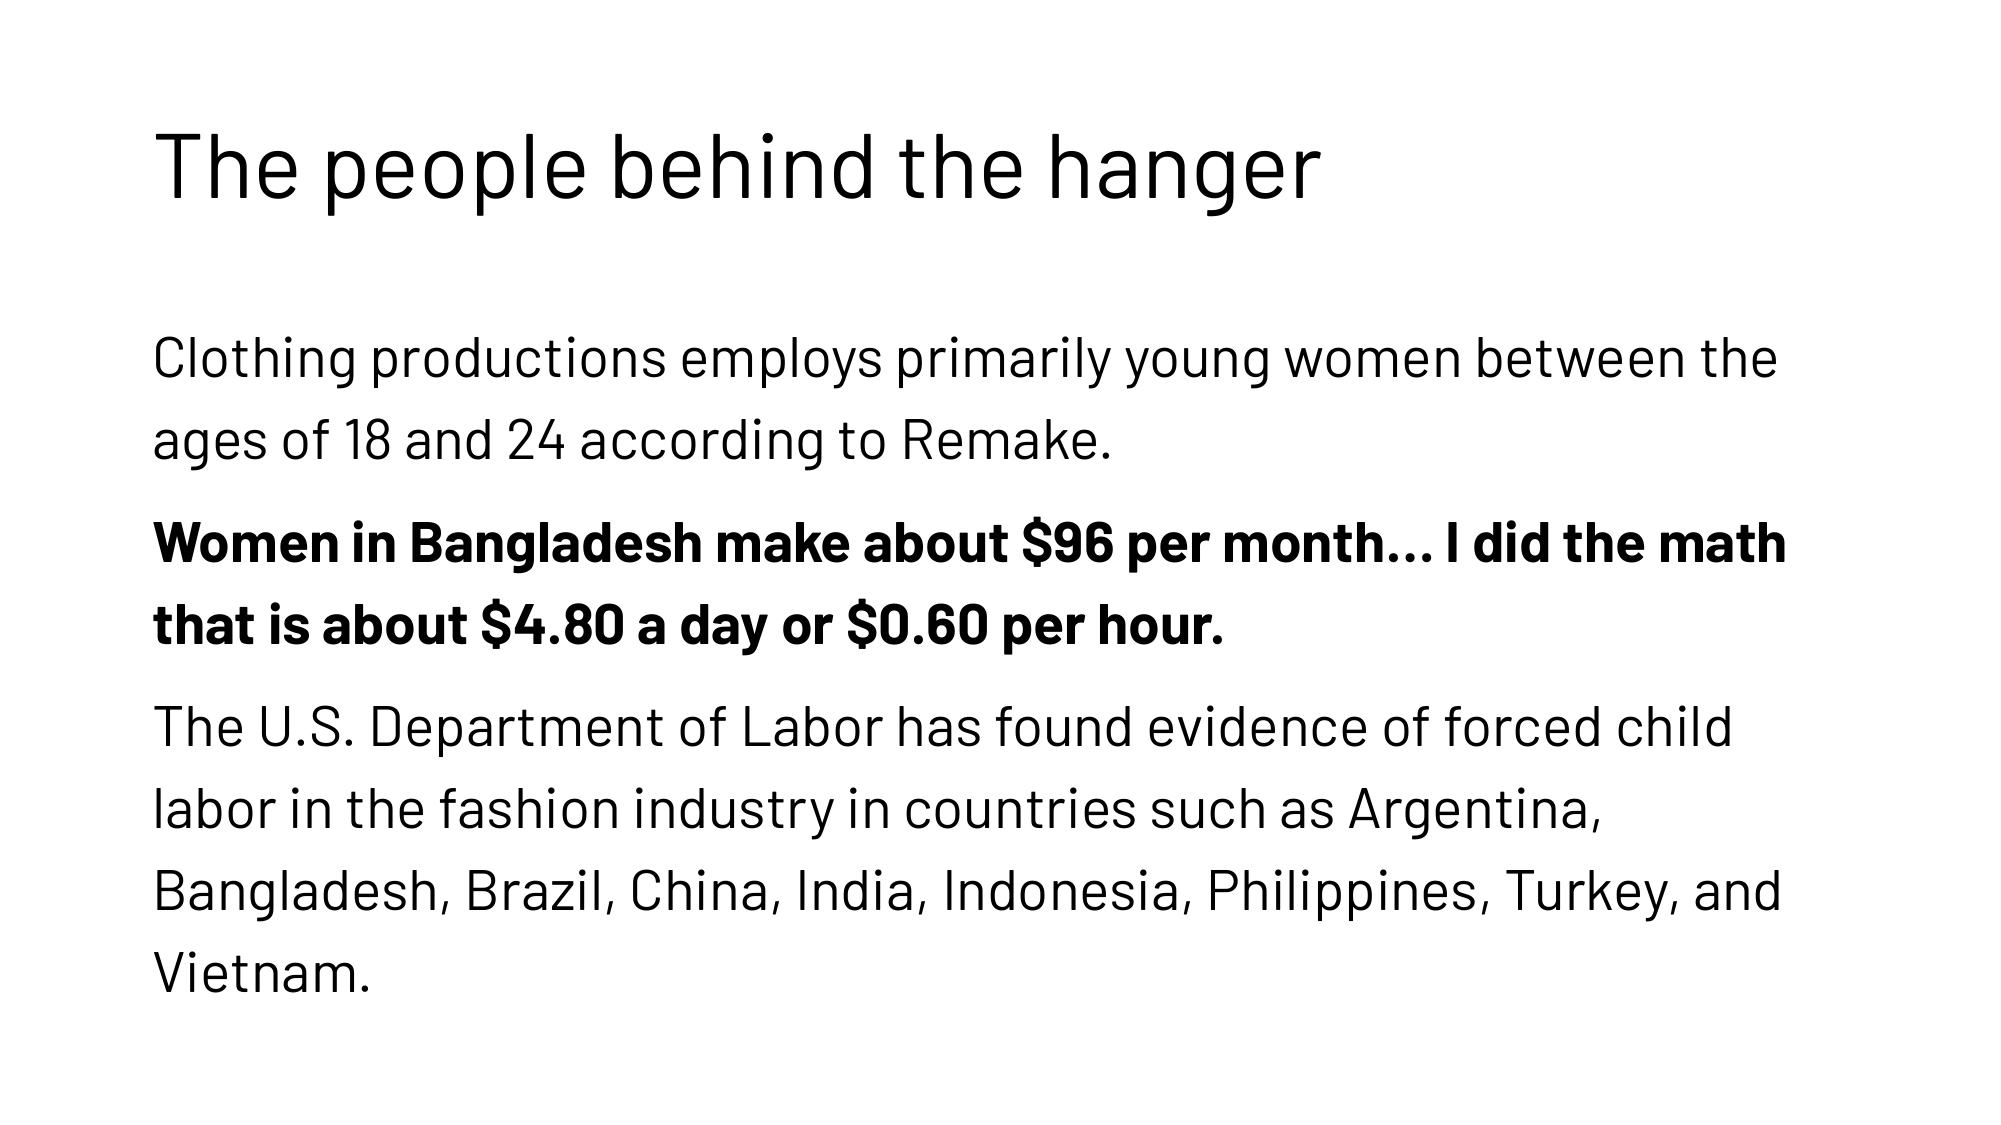

# The people behind the hanger
Clothing productions employs primarily young women between the ages of 18 and 24 according to Remake.
Women in Bangladesh make about $96 per month… I did the math that is about $4.80 a day or $0.60 per hour.
The U.S. Department of Labor has found evidence of forced child labor in the fashion industry in countries such as Argentina, Bangladesh, Brazil, China, India, Indonesia, Philippines, Turkey, and Vietnam.